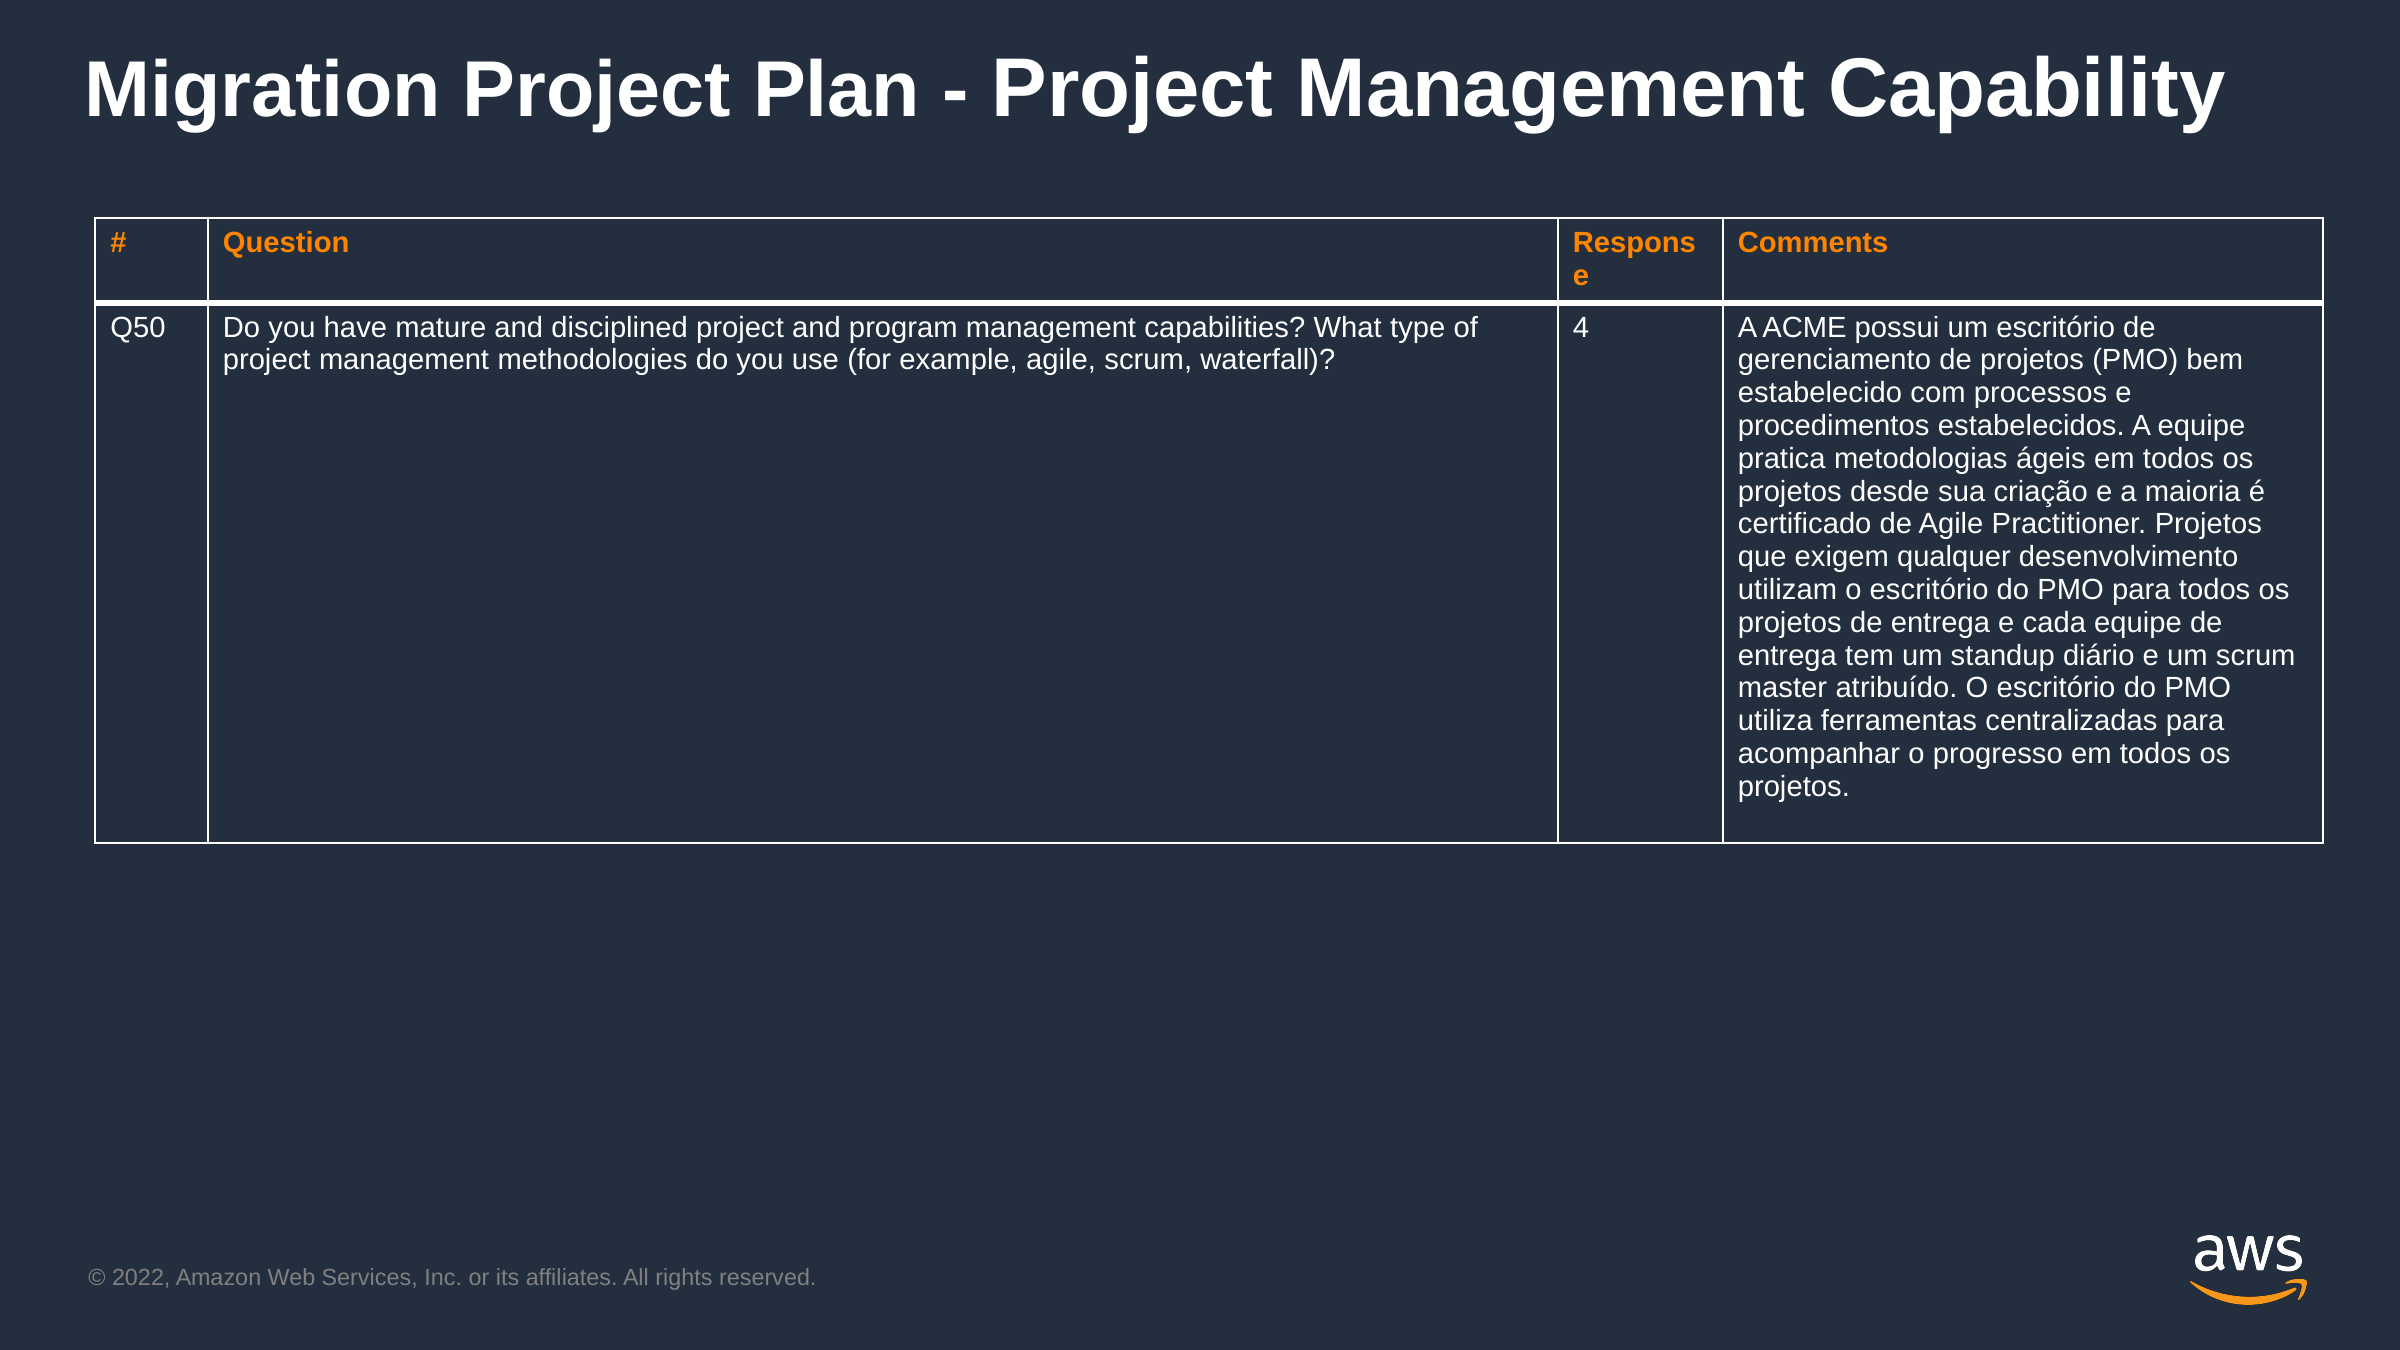

Migration Project Plan - Project Management Capability
| # | Question | Response | Comments |
| --- | --- | --- | --- |
| Q50 | Do you have mature and disciplined project and program management capabilities? What type of project management methodologies do you use (for example, agile, scrum, waterfall)? | 4 | A ACME possui um escritório de gerenciamento de projetos (PMO) bem estabelecido com processos e procedimentos estabelecidos. A equipe pratica metodologias ágeis em todos os projetos desde sua criação e a maioria é certificado de Agile Practitioner. Projetos que exigem qualquer desenvolvimento utilizam o escritório do PMO para todos os projetos de entrega e cada equipe de entrega tem um standup diário e um scrum master atribuído. O escritório do PMO utiliza ferramentas centralizadas para acompanhar o progresso em todos os projetos. |